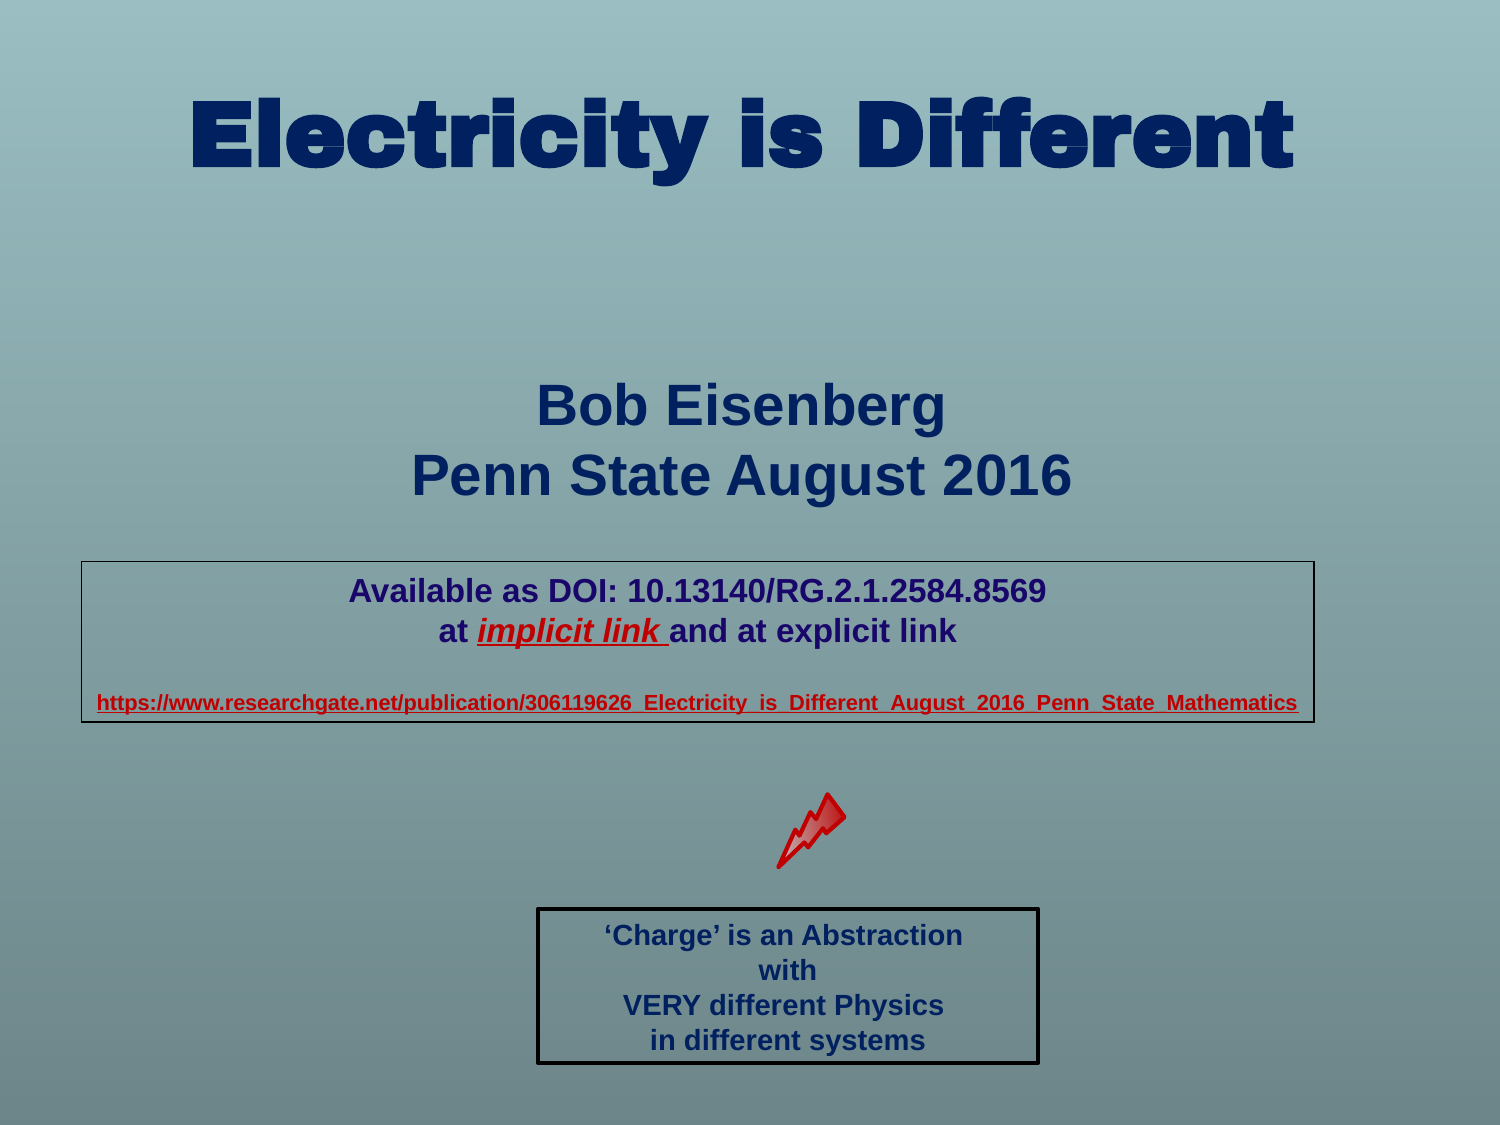

Electricity is Different
# Bob Eisenberg Penn State August 2016
Available as DOI: 10.13140/RG.2.1.2584.8569
at implicit link and at explicit link
https://www.researchgate.net/publication/306119626_Electricity_is_Different_August_2016_Penn_State_Mathematics

‘Charge’ is an Abstraction
with
VERY different Physics
in different systems